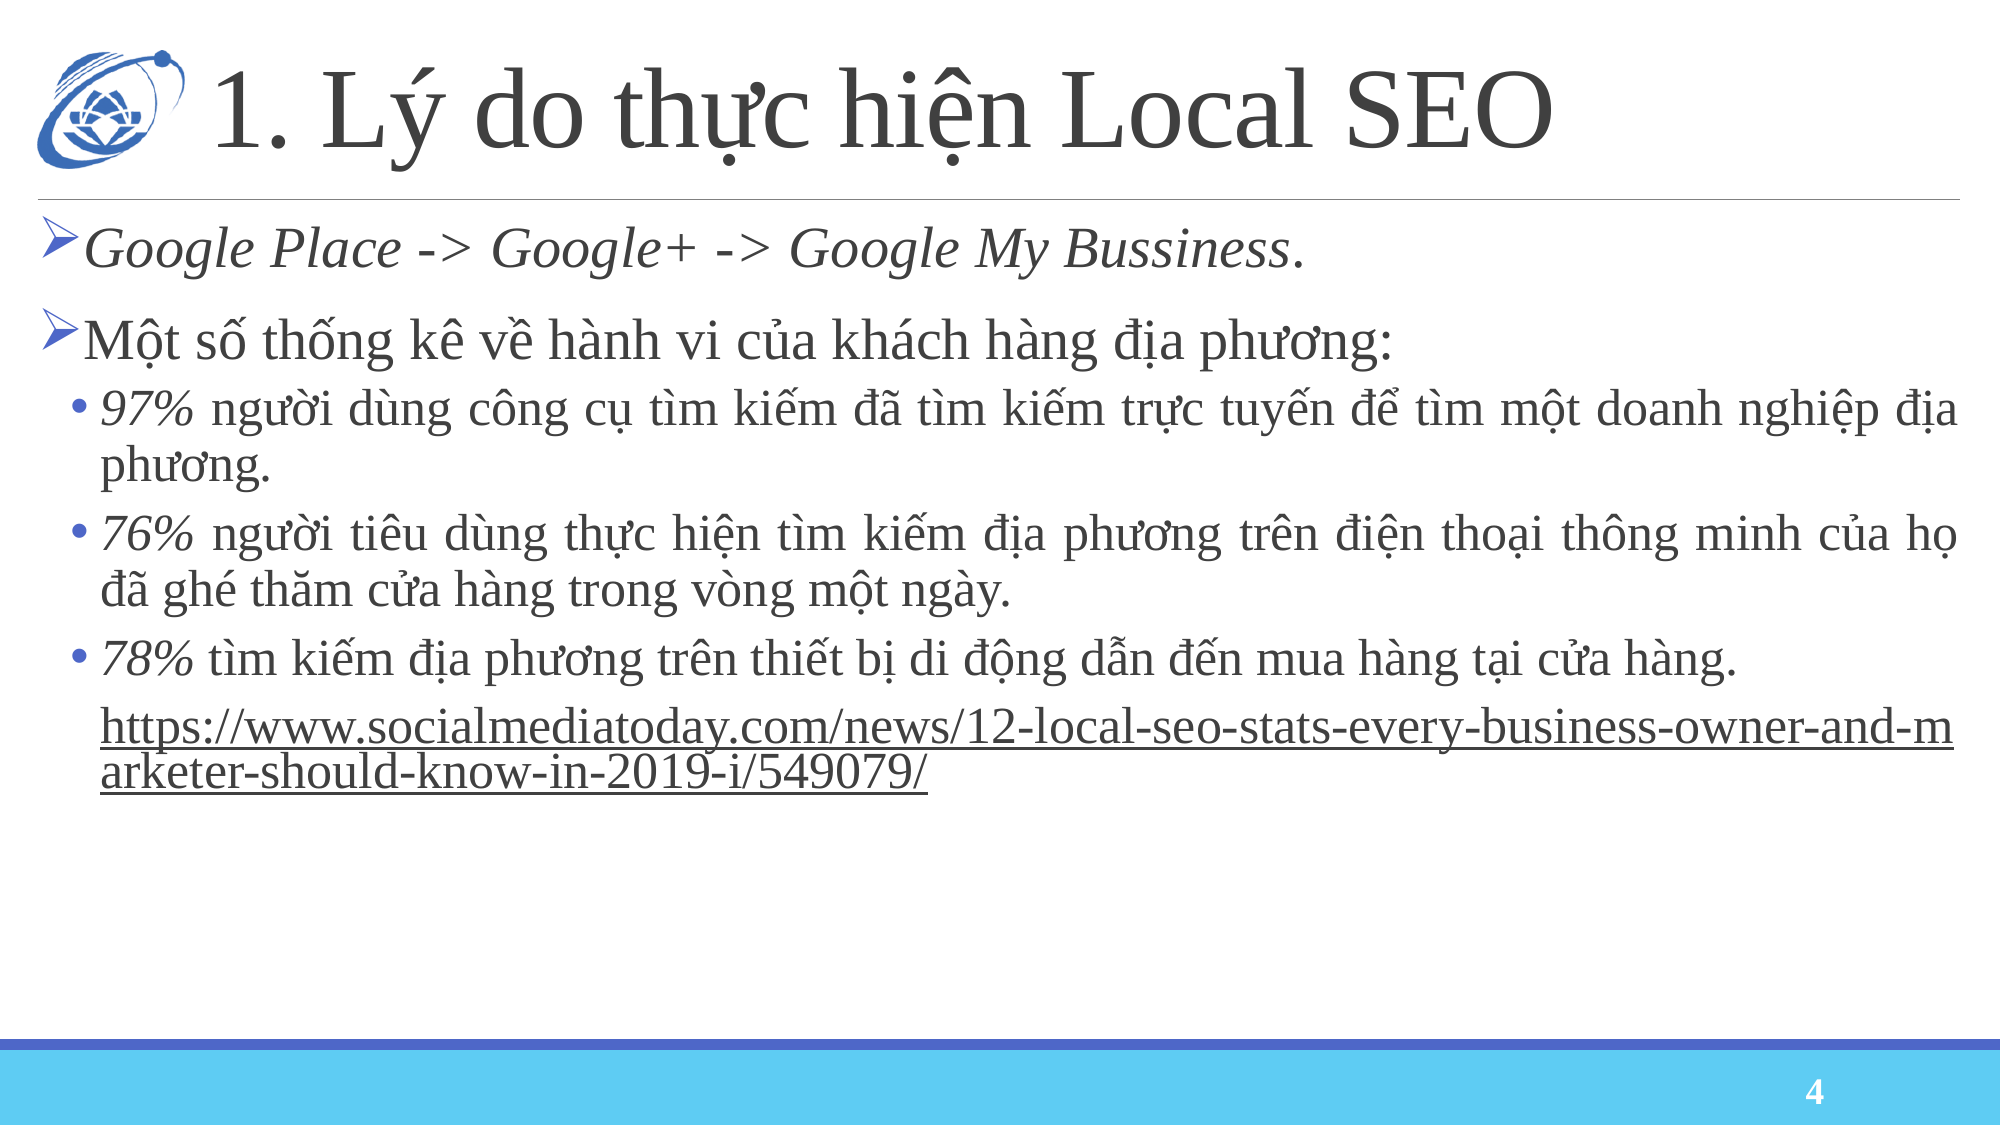

# 1. Lý do thực hiện Local SEO
Google Place -> Google+ -> Google My Bussiness.
Một số thống kê về hành vi của khách hàng địa phương:
97% người dùng công cụ tìm kiếm đã tìm kiếm trực tuyến để tìm một doanh nghiệp địa phương.
76% người tiêu dùng thực hiện tìm kiếm địa phương trên điện thoại thông minh của họ đã ghé thăm cửa hàng trong vòng một ngày.
78% tìm kiếm địa phương trên thiết bị di động dẫn đến mua hàng tại cửa hàng.
https://www.socialmediatoday.com/news/12-local-seo-stats-every-business-owner-and-marketer-should-know-in-2019-i/549079/
4